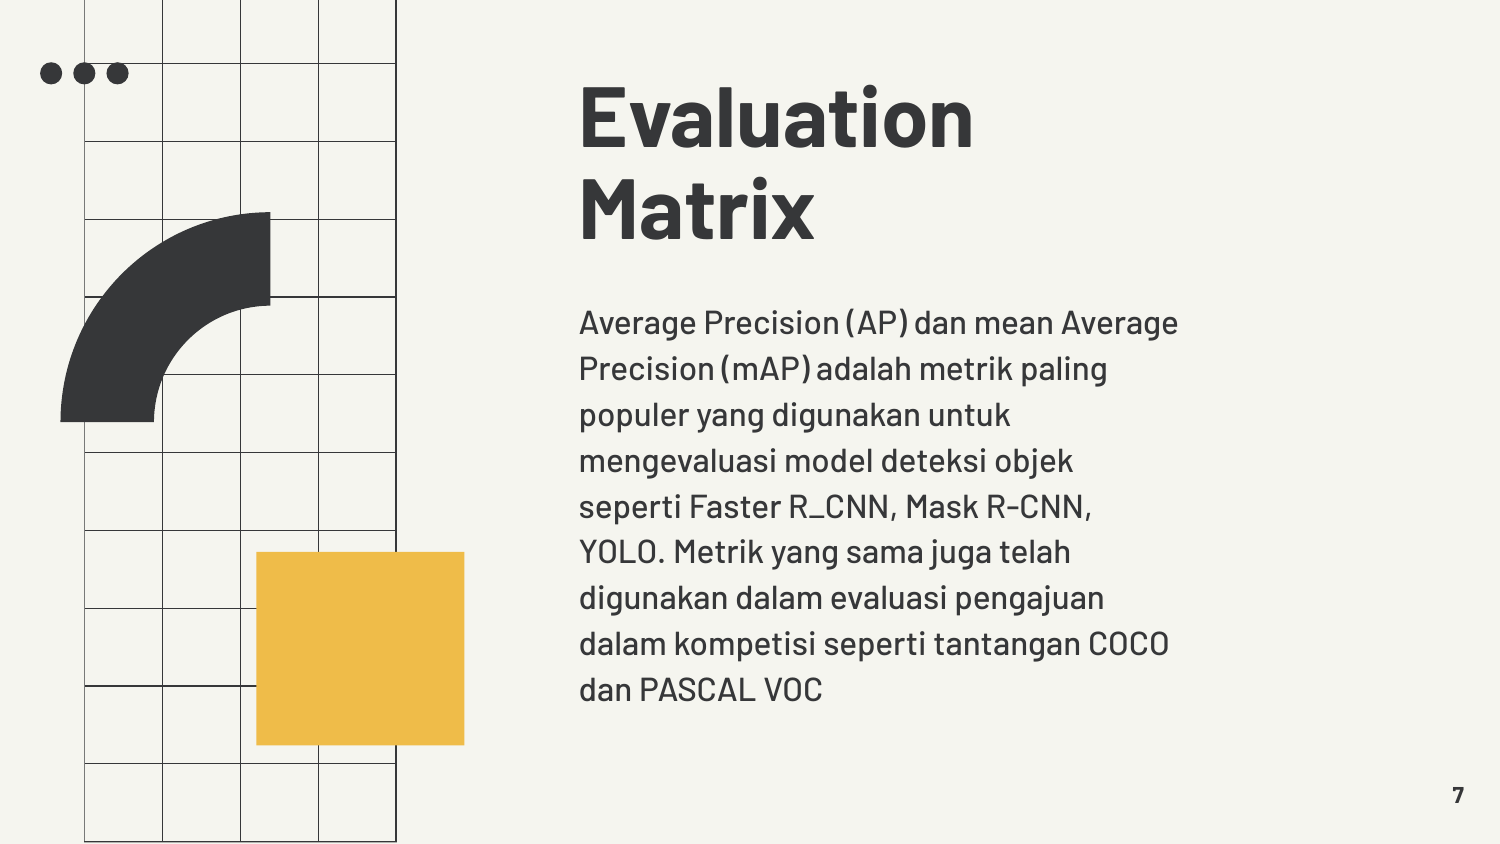

# Evaluation Matrix

Average Precision (AP) dan mean Average Precision (mAP) adalah metrik paling populer yang digunakan untuk mengevaluasi model deteksi objek seperti Faster R_CNN, Mask R-CNN, YOLO. Metrik yang sama juga telah digunakan dalam evaluasi pengajuan dalam kompetisi seperti tantangan COCO dan PASCAL VOC

7